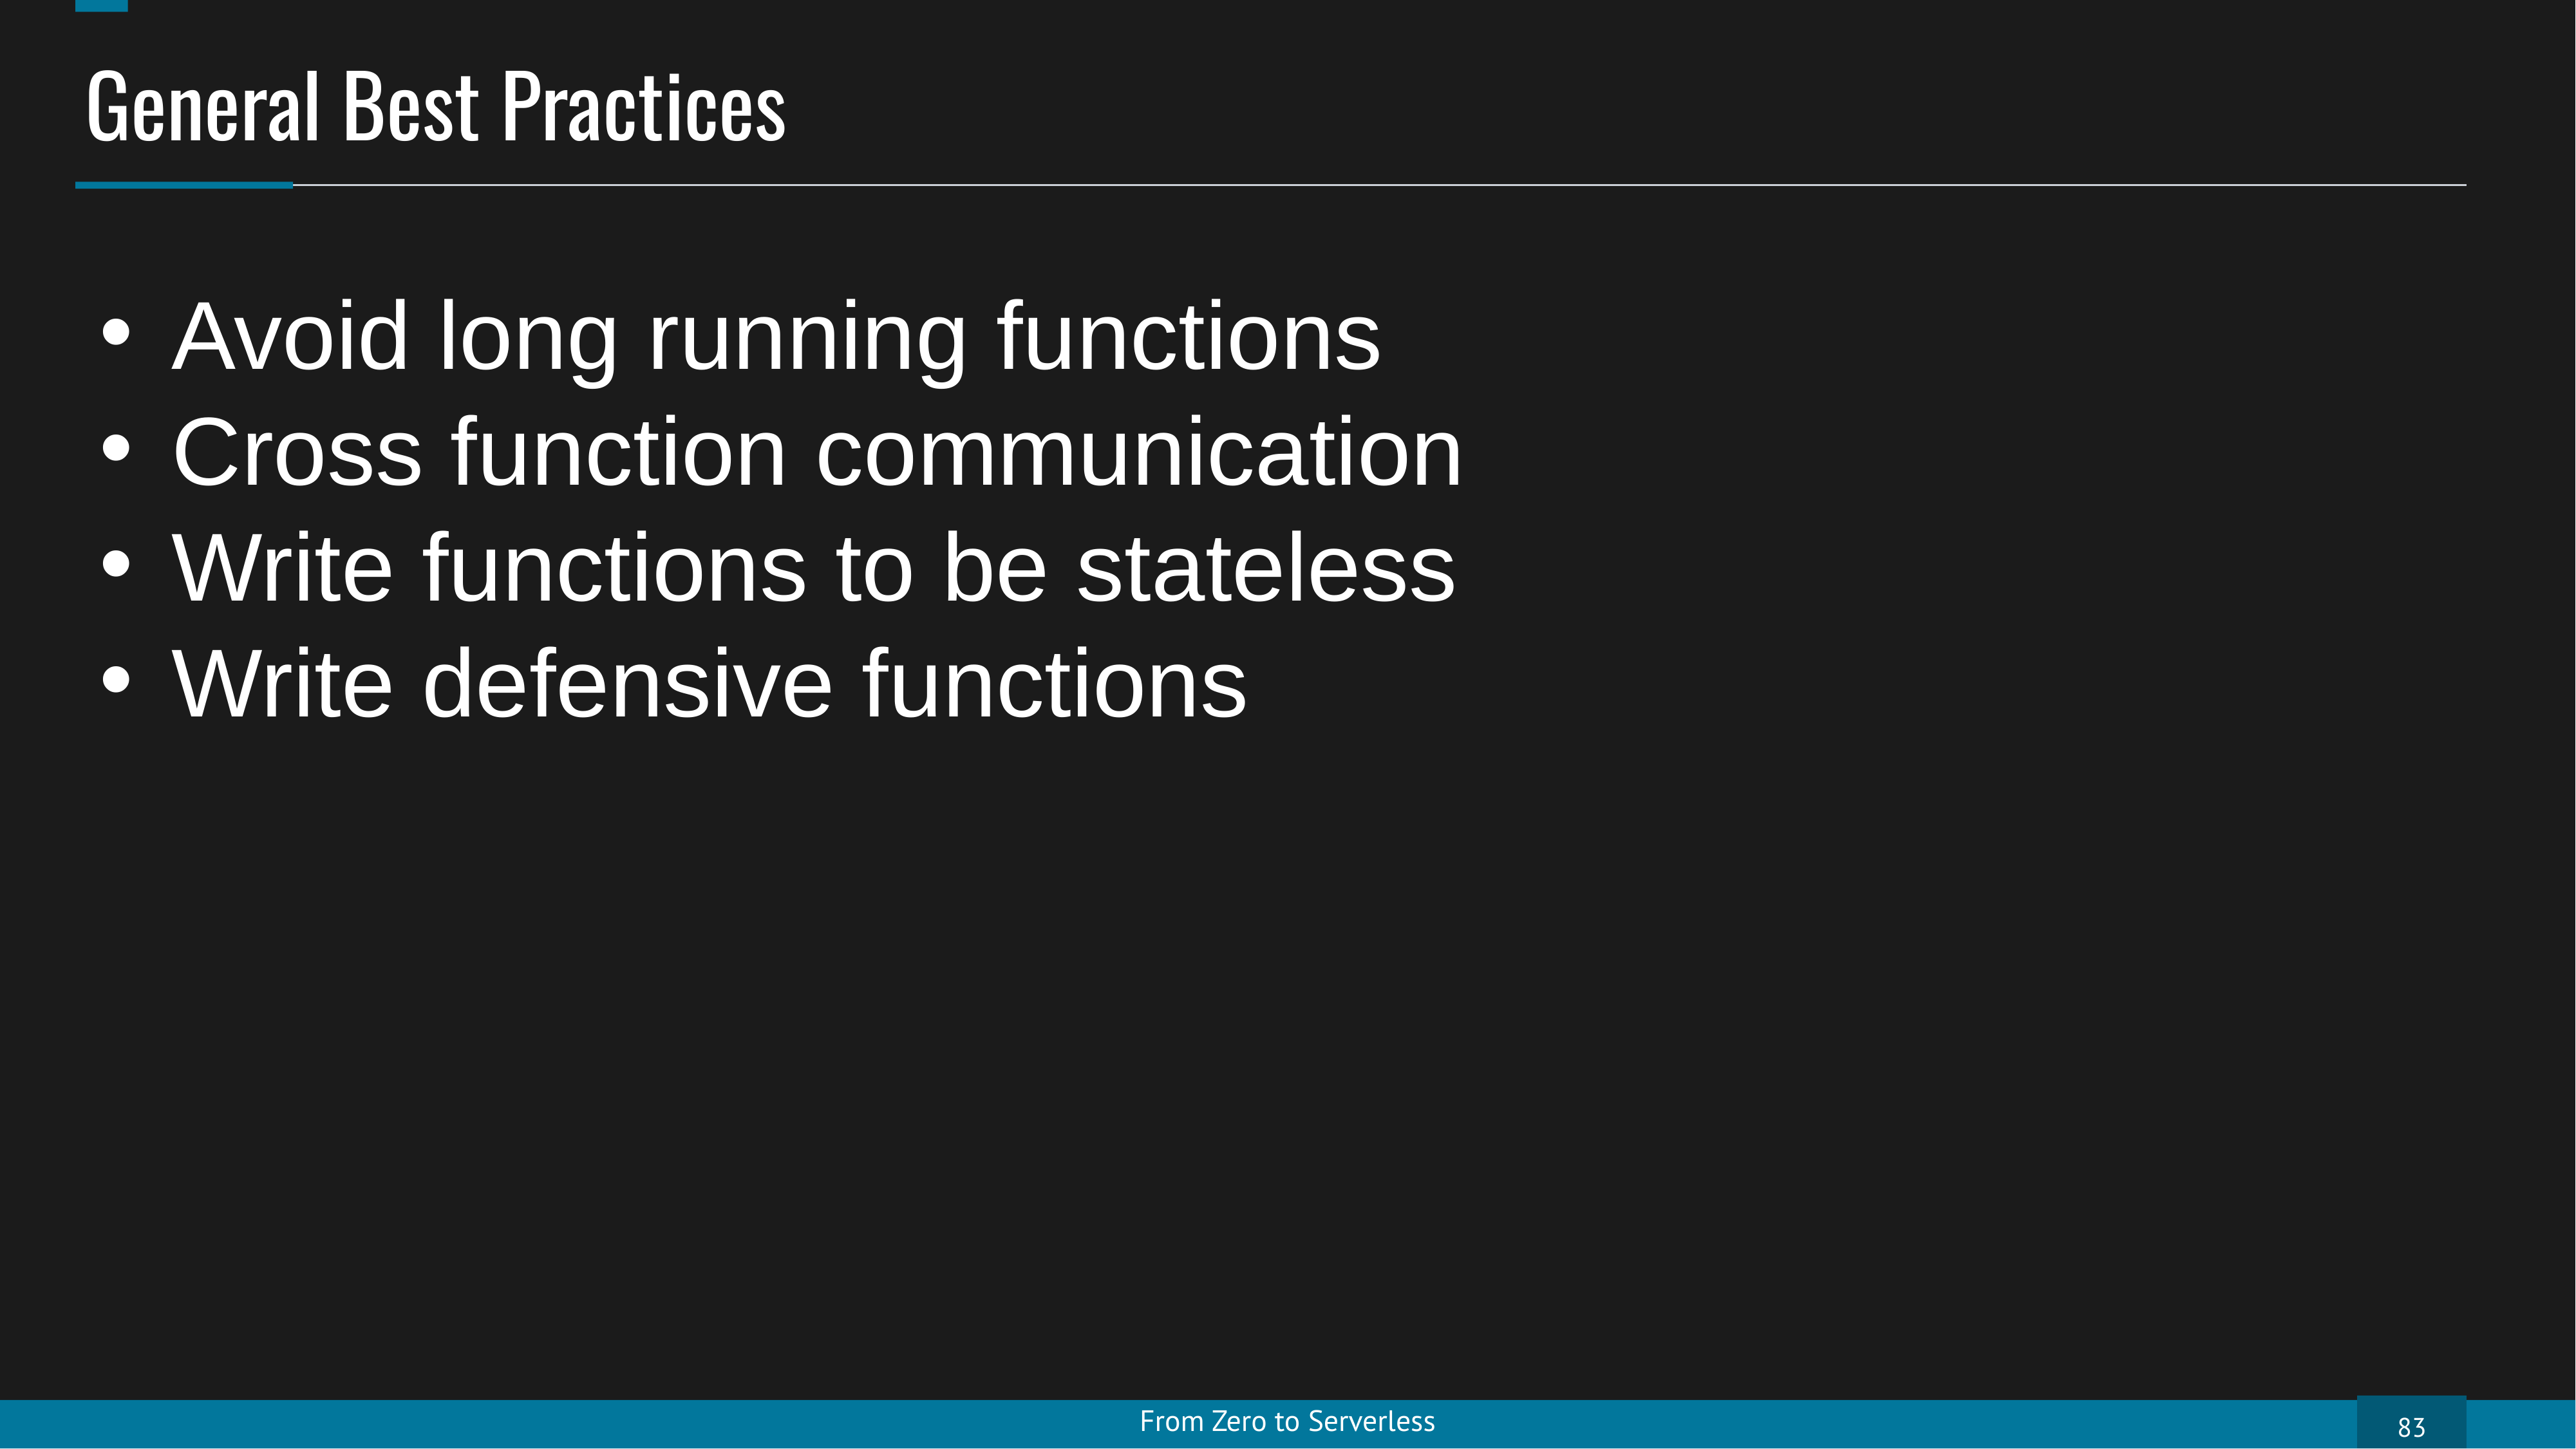

General Best Practices
Avoid long running functions
Cross function communication
Write functions to be stateless
Write defensive functions
83